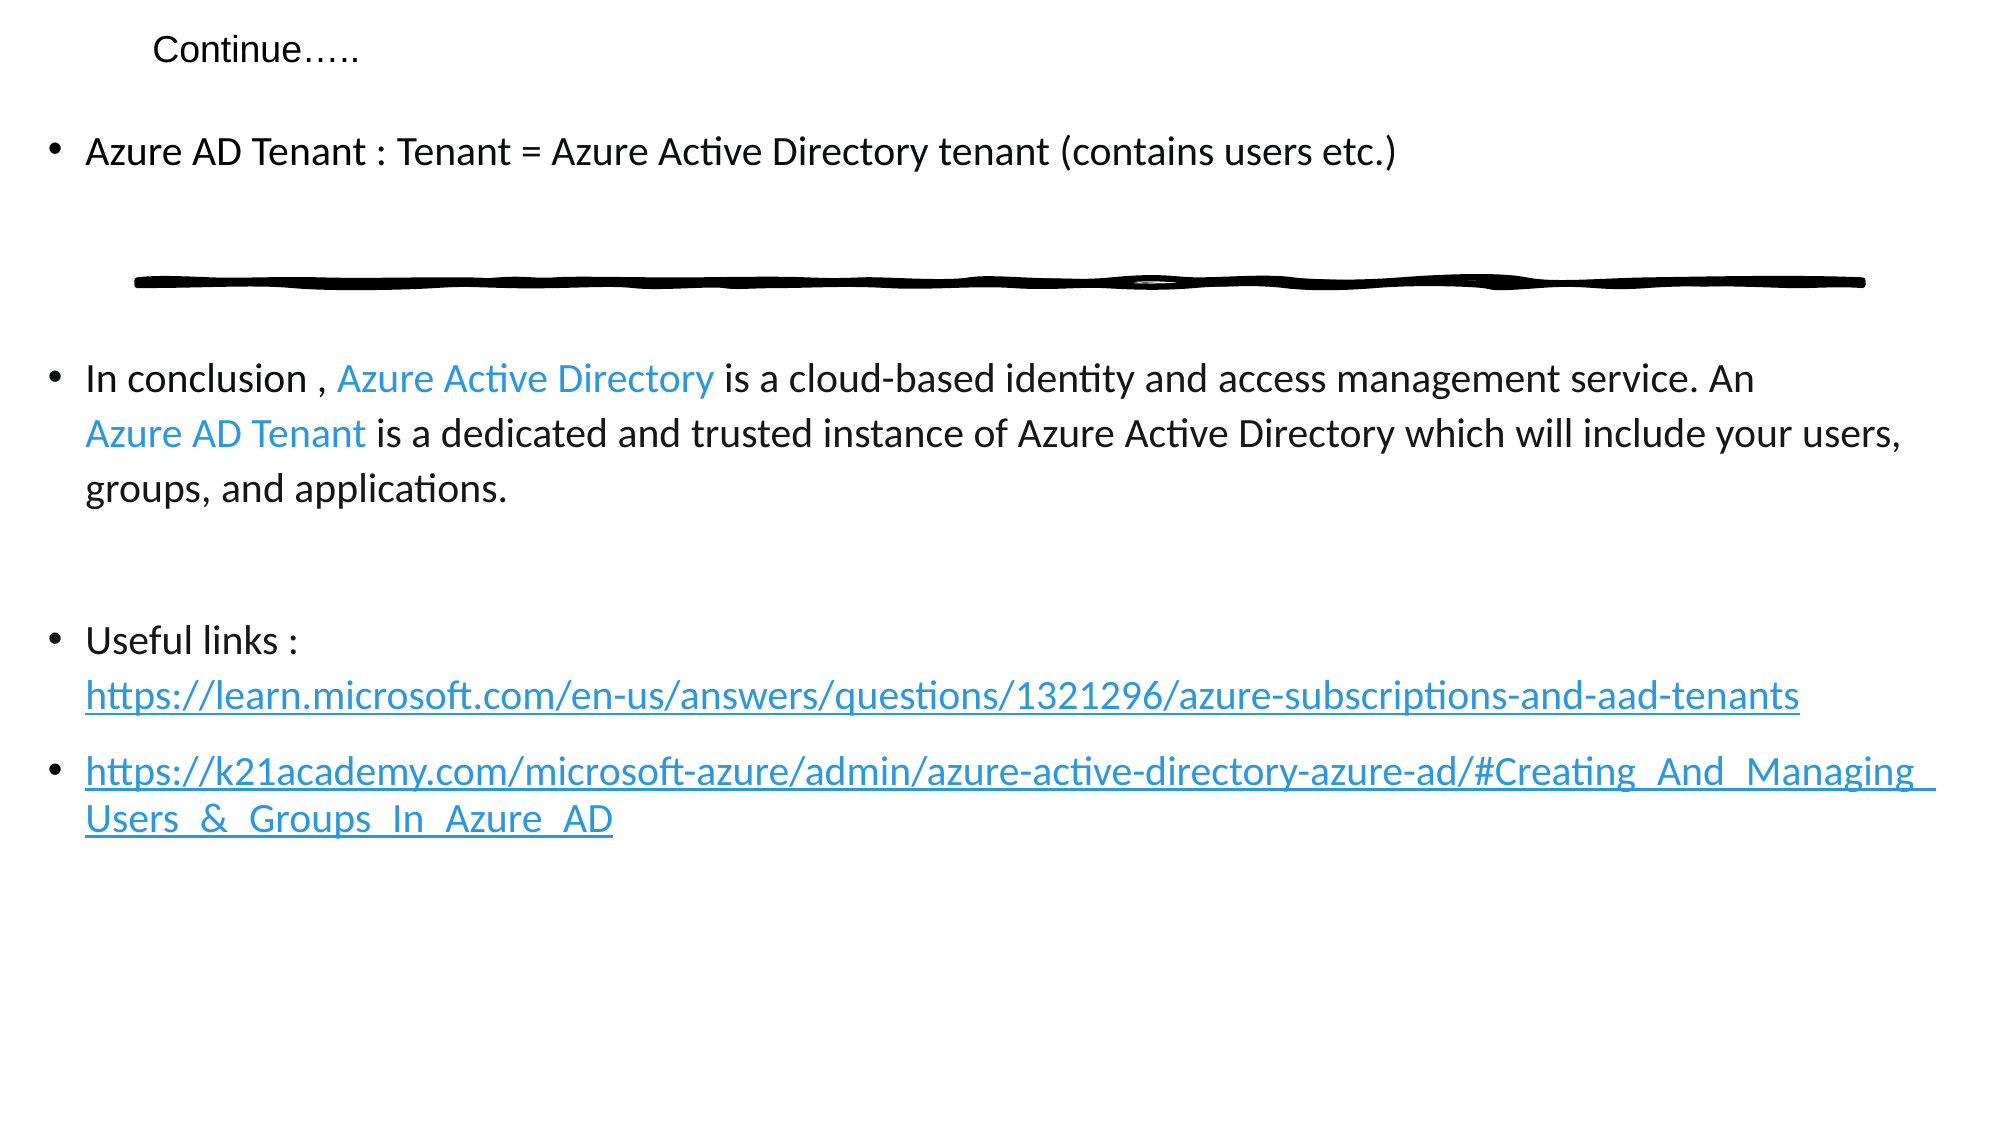

# Continue…..
Azure AD Tenant : Tenant = Azure Active Directory tenant (contains users etc.)

In conclusion , Azure Active Directory is a cloud-based identity and access management service. An Azure AD Tenant is a dedicated and trusted instance of Azure Active Directory which will include your users, groups, and applications.

Useful links : https://learn.microsoft.com/en-us/answers/questions/1321296/azure-subscriptions-and-aad-tenants
https://k21academy.com/microsoft-azure/admin/azure-active-directory-azure-ad/#Creating_And_Managing_Users_&_Groups_In_Azure_AD